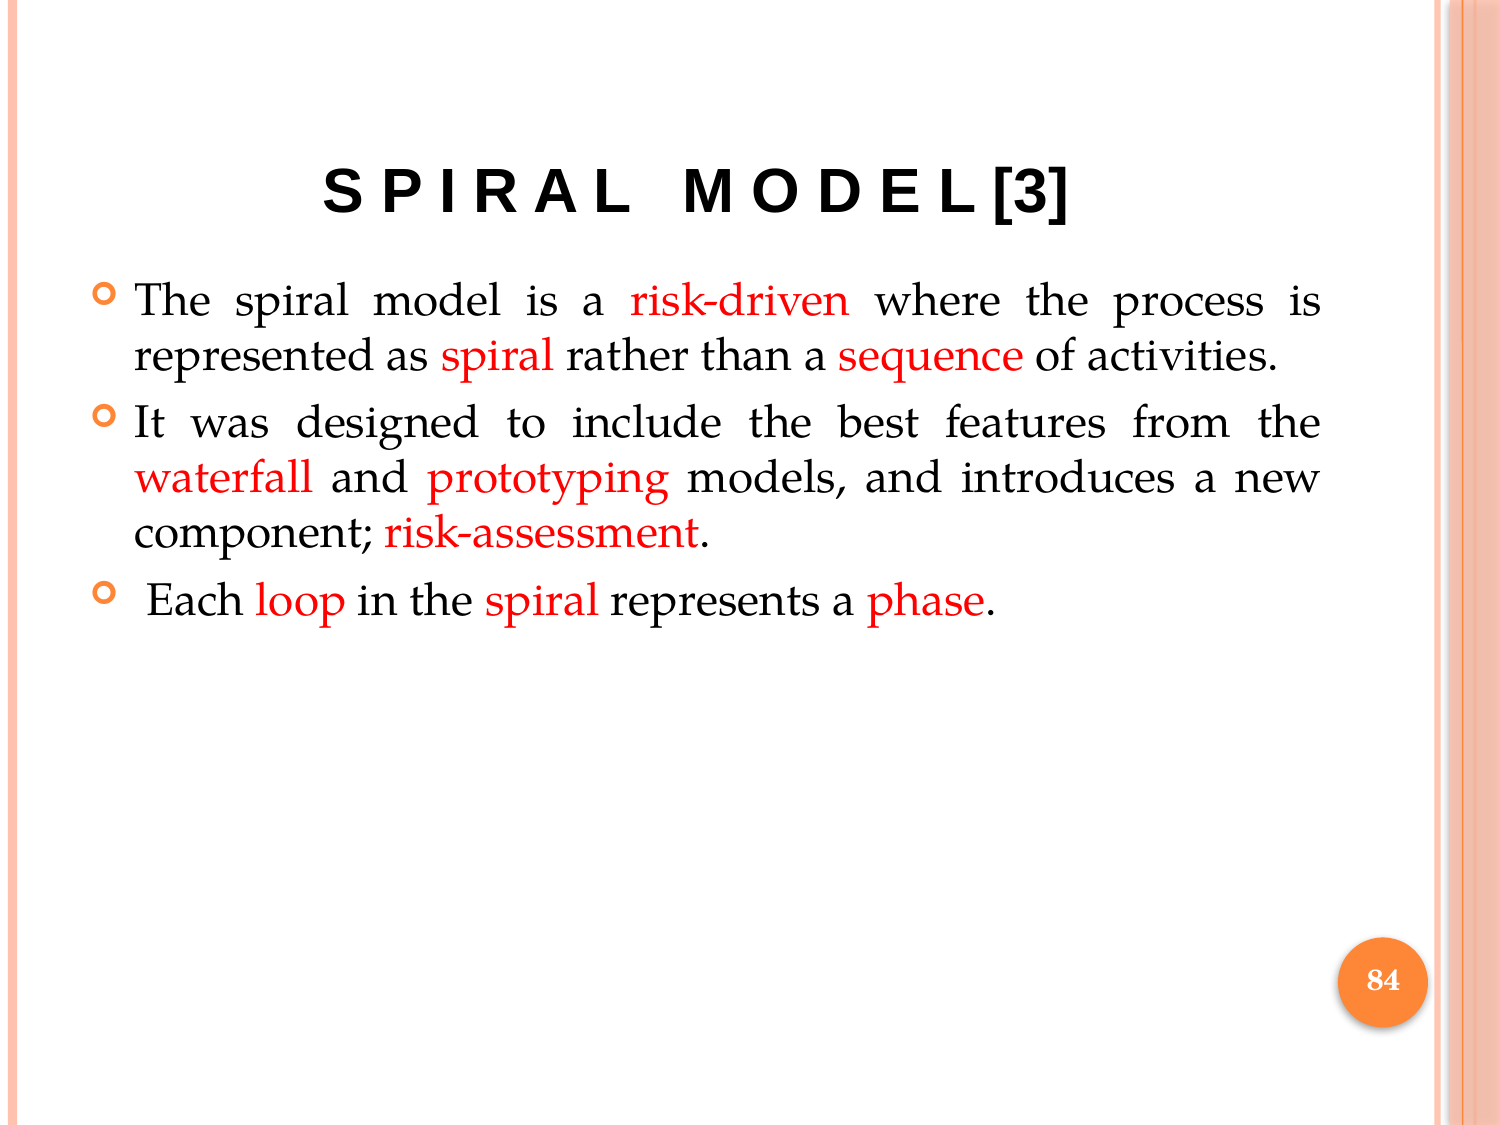

# S P I R A L   M O D E L [3]
The spiral model is a risk-driven where the process is represented as spiral rather than a sequence of activities.
It was designed to include the best features from the waterfall and prototyping models, and introduces a new component; risk-assessment.
 Each loop in the spiral represents a phase.
84